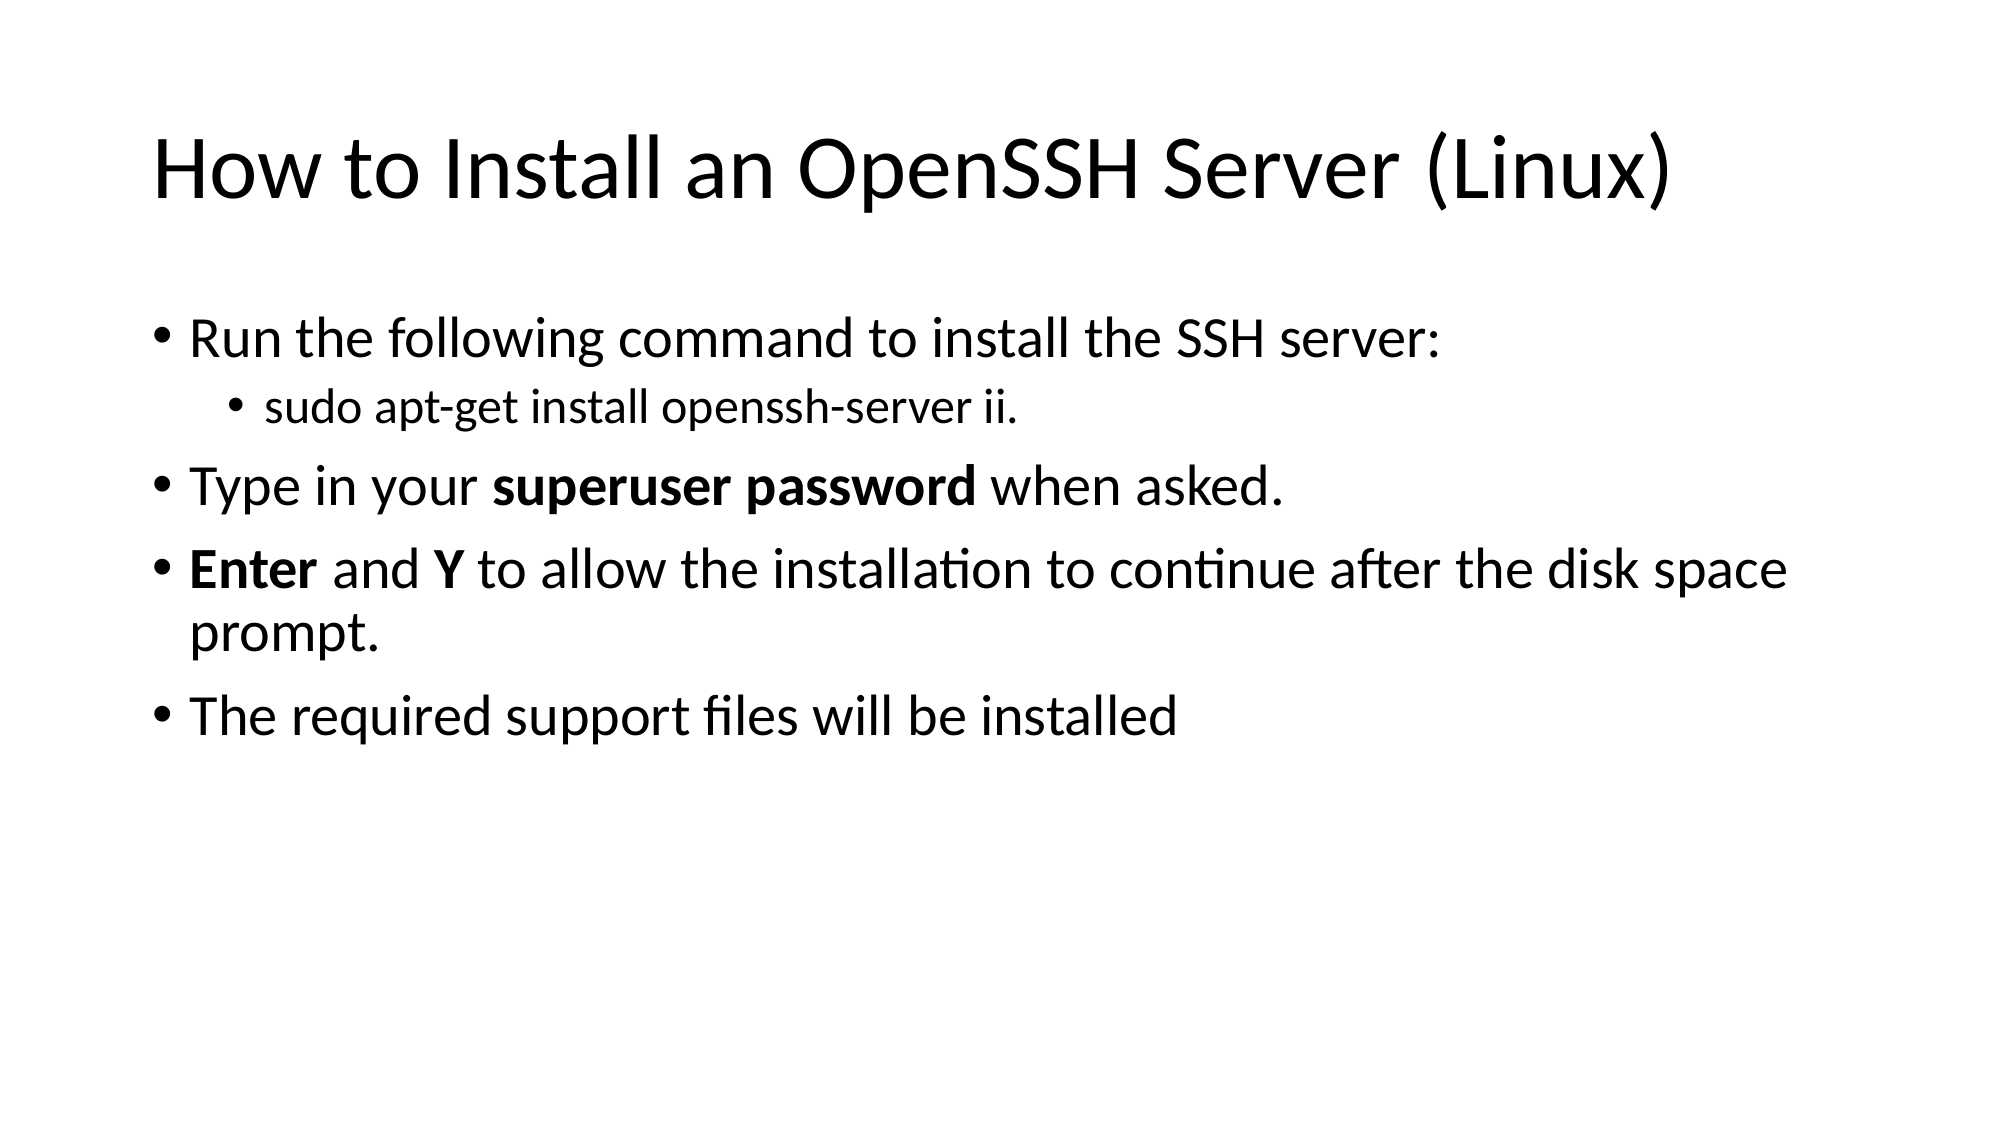

# How to Install an OpenSSH Server (Linux)
Run the following command to install the SSH server:
sudo apt-get install openssh-server ii.
Type in your superuser password when asked.
Enter and Y to allow the installation to continue after the disk space prompt.
The required support files will be installed